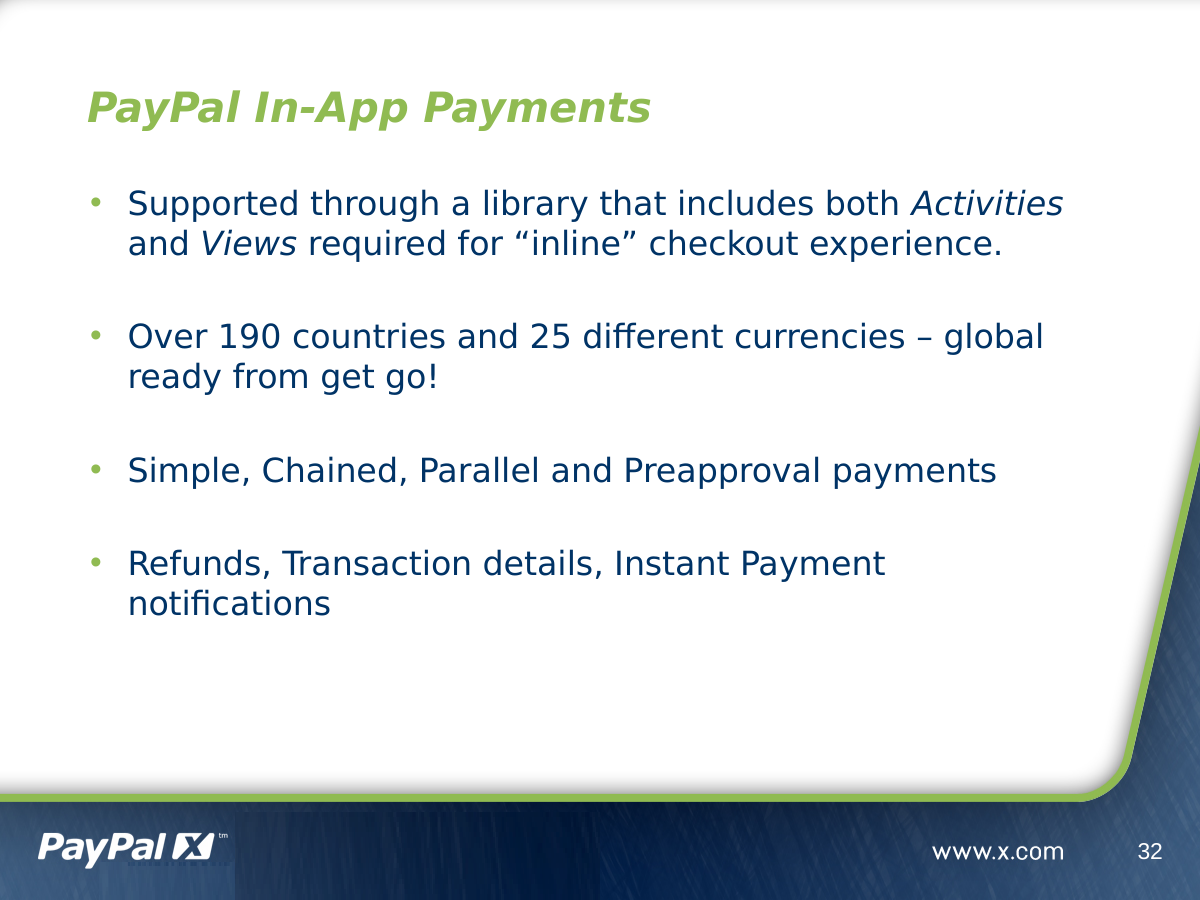

# PayPal In-App Payments
Supported through a library that includes both Activities and Views required for “inline” checkout experience.

Over 190 countries and 25 different currencies – global ready from get go!

Simple, Chained, Parallel and Preapproval payments

Refunds, Transaction details, Instant Payment notifications

32